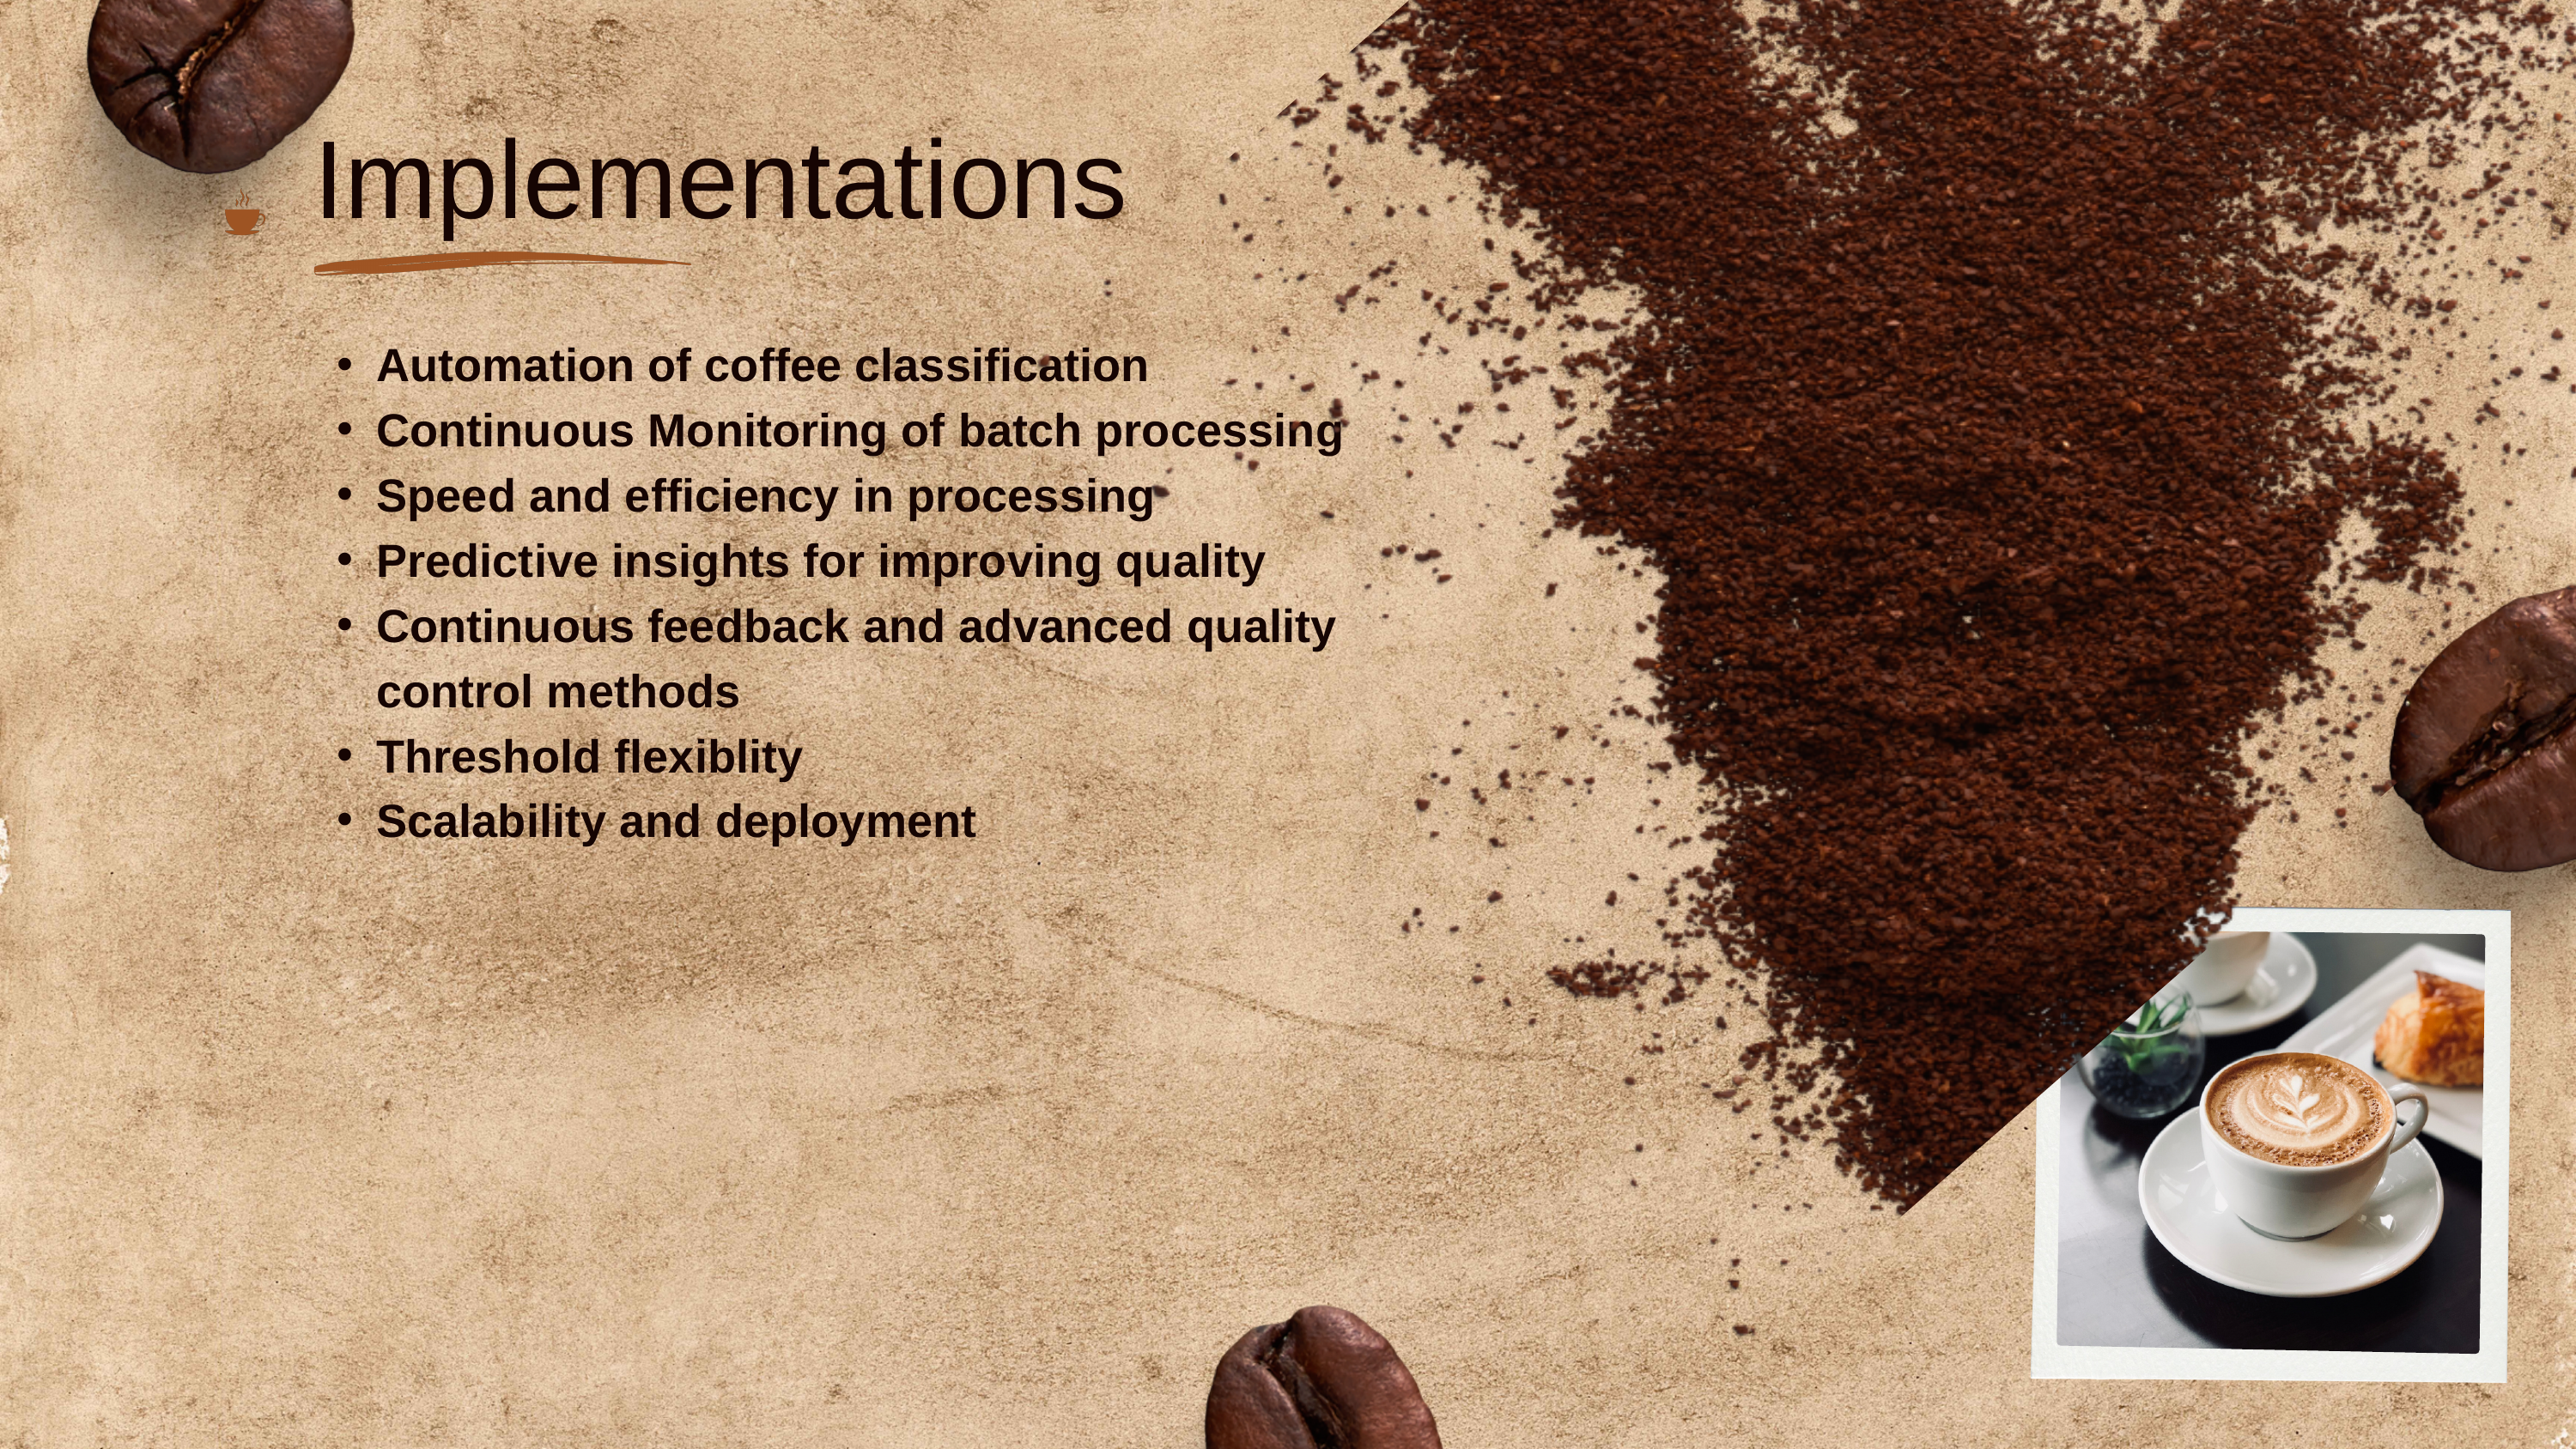

Implementations

Automation of coffee classification
Continuous Monitoring of batch processing
Speed and efficiency in processing
Predictive insights for improving quality
Continuous feedback and advanced quality control methods
Threshold flexiblity
Scalability and deployment